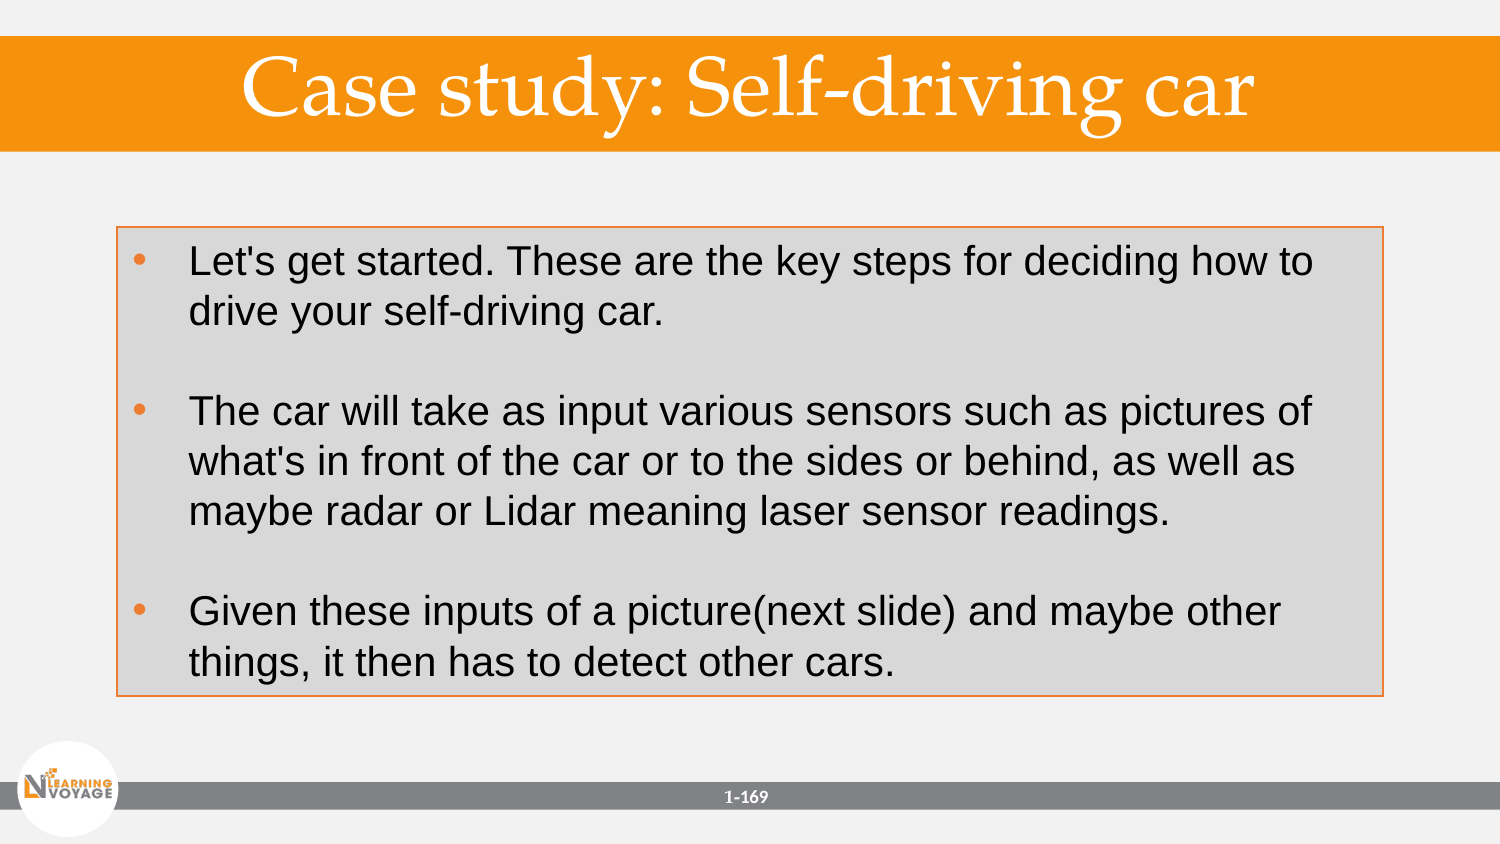

Case study: Self-driving car
Let's get started. These are the key steps for deciding how to drive your self-driving car.

The car will take as input various sensors such as pictures of what's in front of the car or to the sides or behind, as well as maybe radar or Lidar meaning laser sensor readings.

Given these inputs of a picture(next slide) and maybe other things, it then has to detect other cars.
1-169